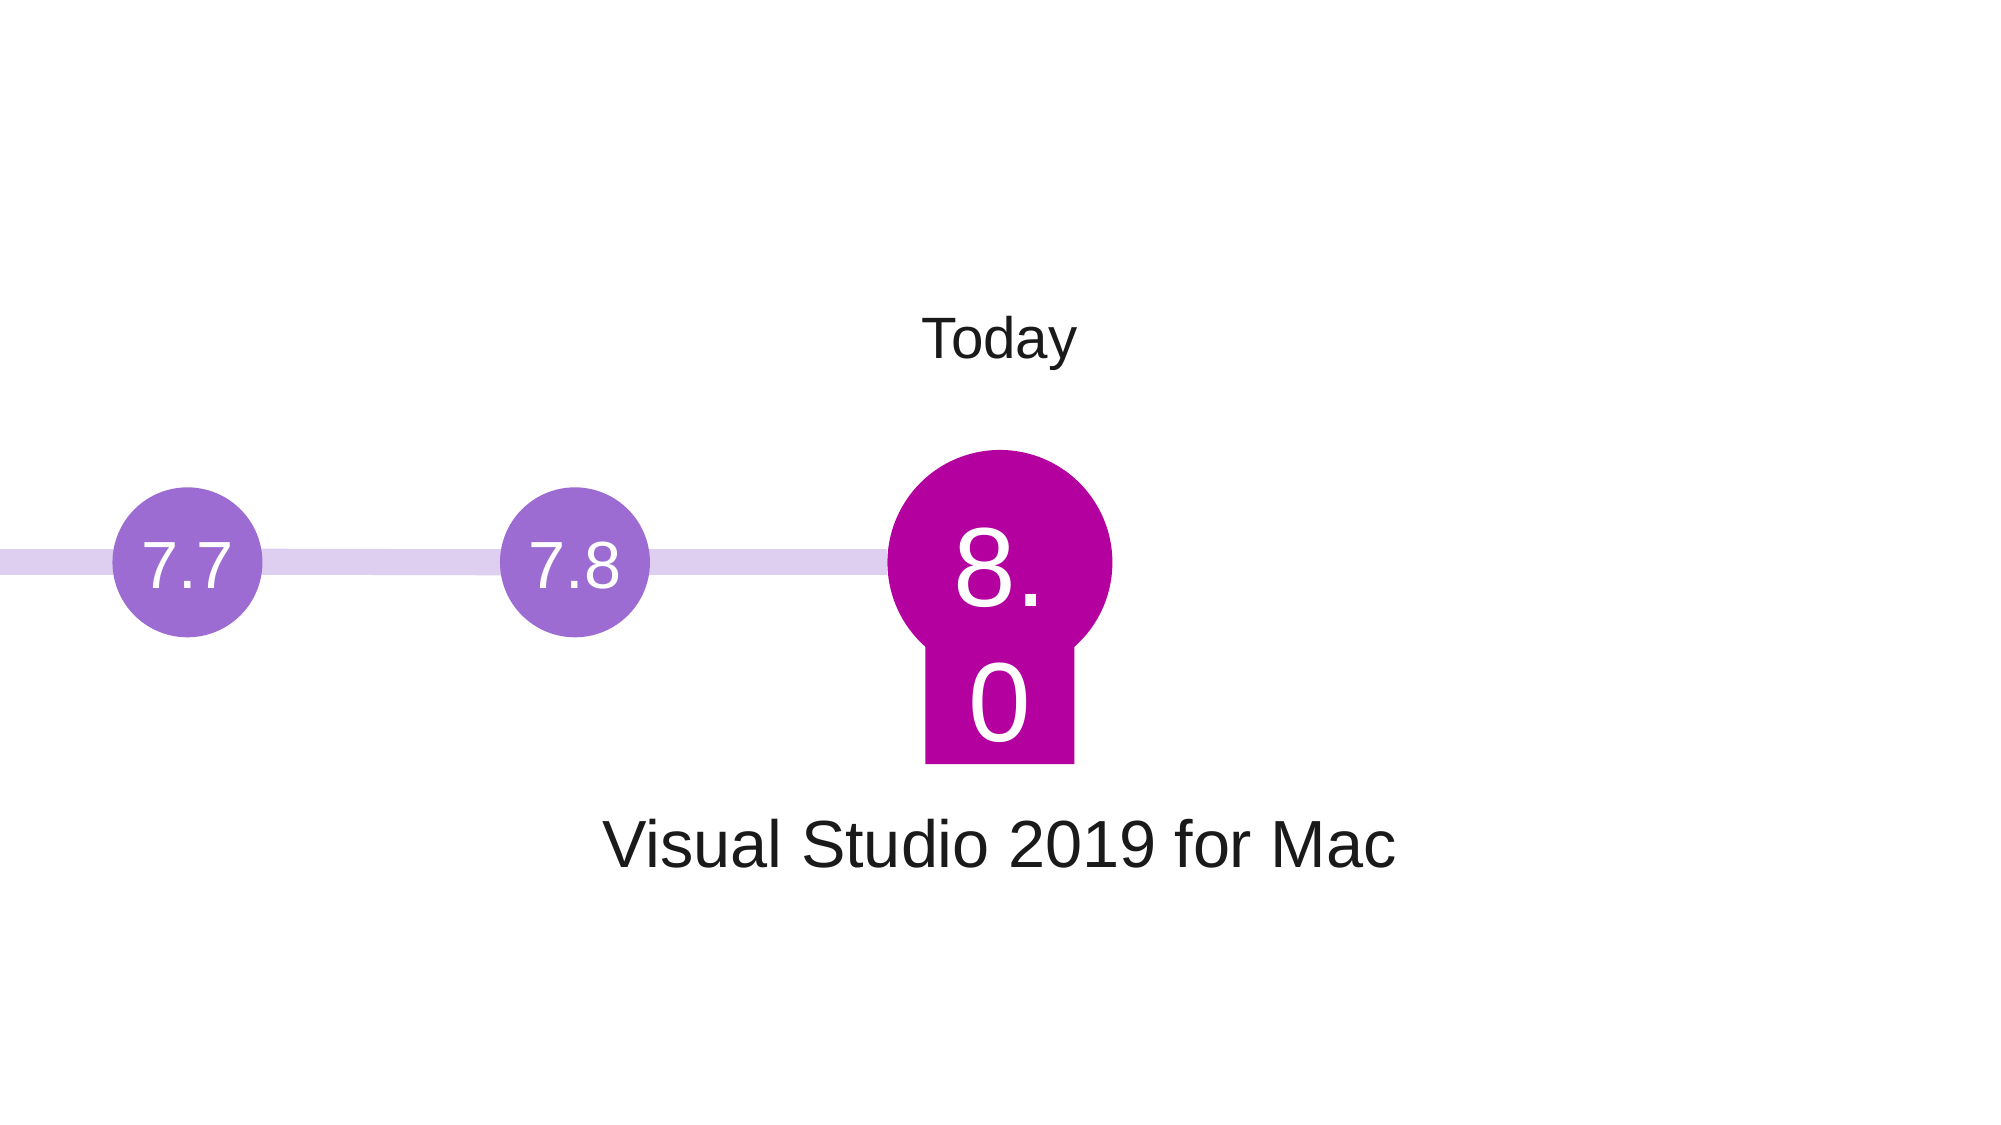

Today

8.0

7.6

7.7

7.8
Visual Studio 2019 for Mac